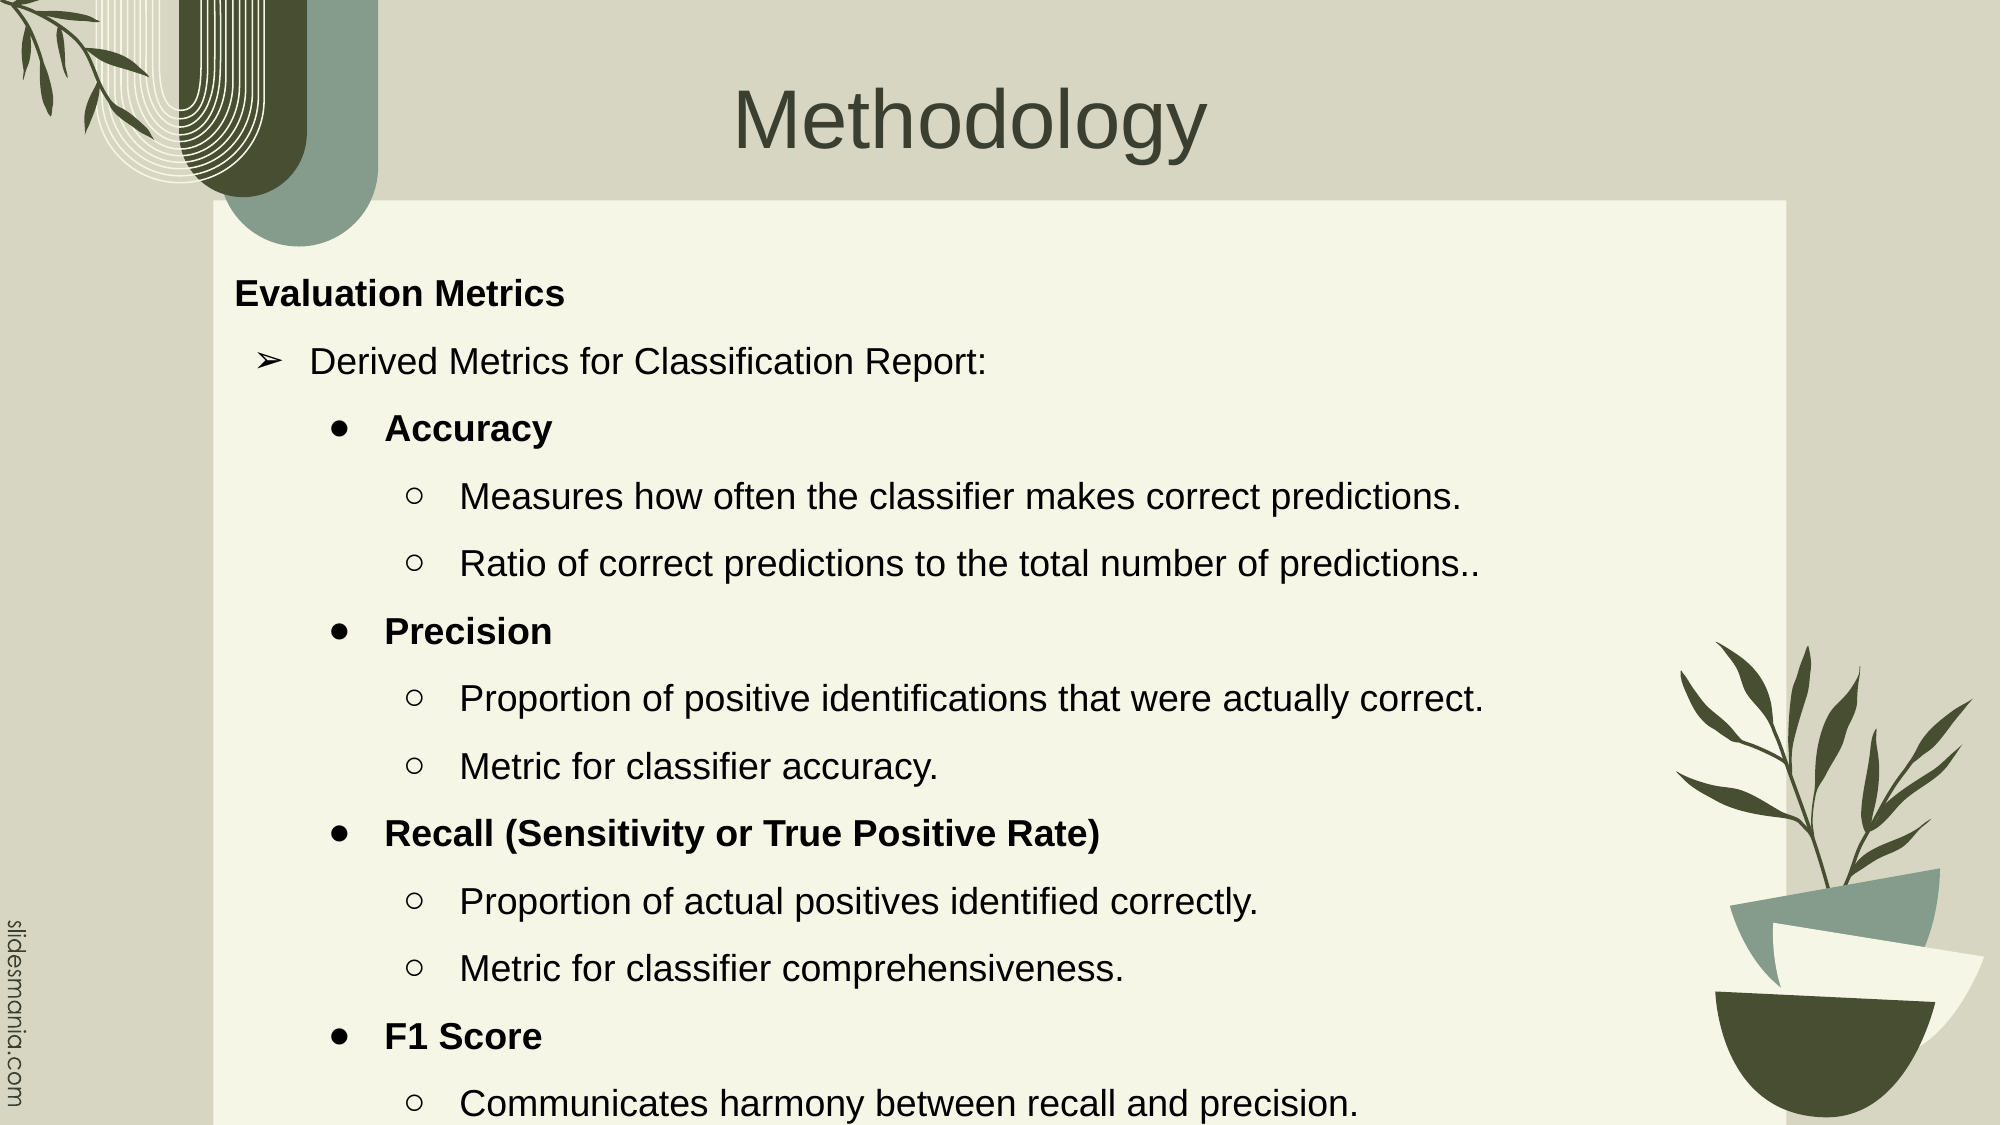

Methodology
Evaluation Metrics
Derived Metrics for Classification Report:
Accuracy
Measures how often the classifier makes correct predictions.
Ratio of correct predictions to the total number of predictions..
Precision
Proportion of positive identifications that were actually correct.
Metric for classifier accuracy.
Recall (Sensitivity or True Positive Rate)
Proportion of actual positives identified correctly.
Metric for classifier comprehensiveness.
F1 Score
Communicates harmony between recall and precision.